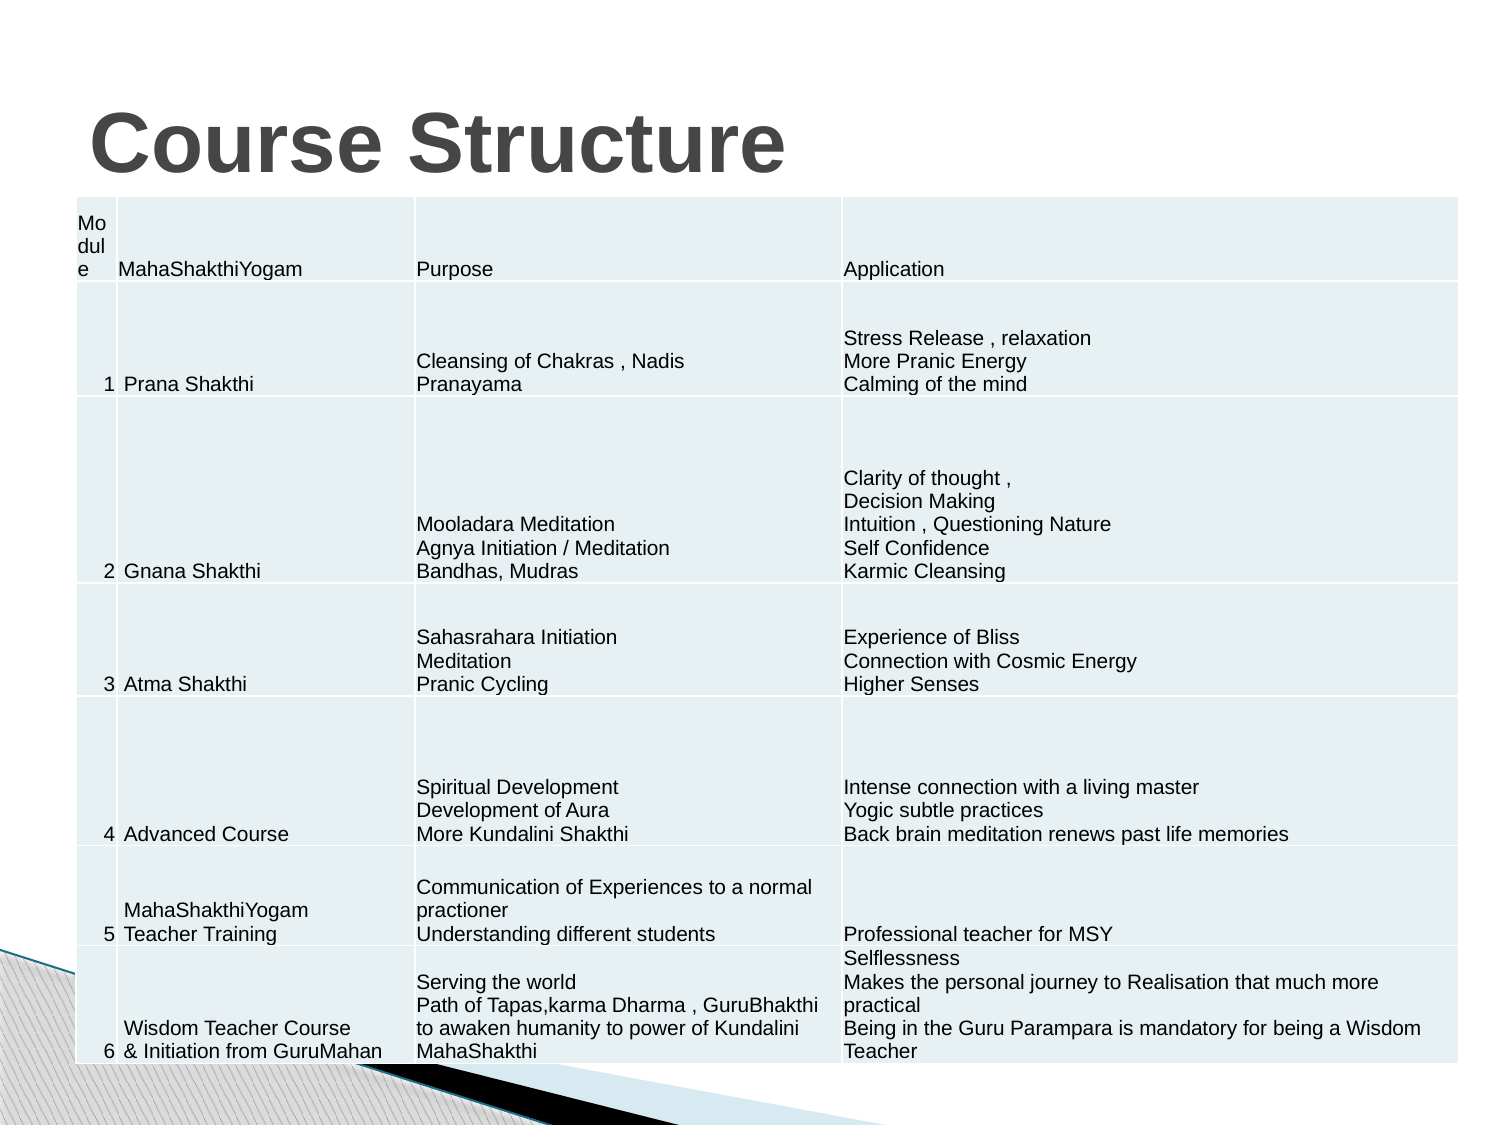

# Course Structure
| Module | MahaShakthiYogam | Purpose | Application |
| --- | --- | --- | --- |
| 1 | Prana Shakthi | Cleansing of Chakras , Nadis Pranayama | Stress Release , relaxation More Pranic Energy Calming of the mind |
| 2 | Gnana Shakthi | Mooladara Meditation Agnya Initiation / Meditation Bandhas, Mudras | Clarity of thought , Decision Making Intuition , Questioning Nature Self Confidence Karmic Cleansing |
| 3 | Atma Shakthi | Sahasrahara Initiation Meditation Pranic Cycling | Experience of Bliss Connection with Cosmic Energy Higher Senses |
| 4 | Advanced Course | Spiritual Development Development of Aura More Kundalini Shakthi | Intense connection with a living master Yogic subtle practices Back brain meditation renews past life memories |
| 5 | MahaShakthiYogam Teacher Training | Communication of Experiences to a normal practioner Understanding different students | Professional teacher for MSY |
| 6 | Wisdom Teacher Course & Initiation from GuruMahan | Serving the world Path of Tapas,karma Dharma , GuruBhakthi to awaken humanity to power of Kundalini MahaShakthi | Selflessness Makes the personal journey to Realisation that much more practical Being in the Guru Parampara is mandatory for being a Wisdom Teacher |